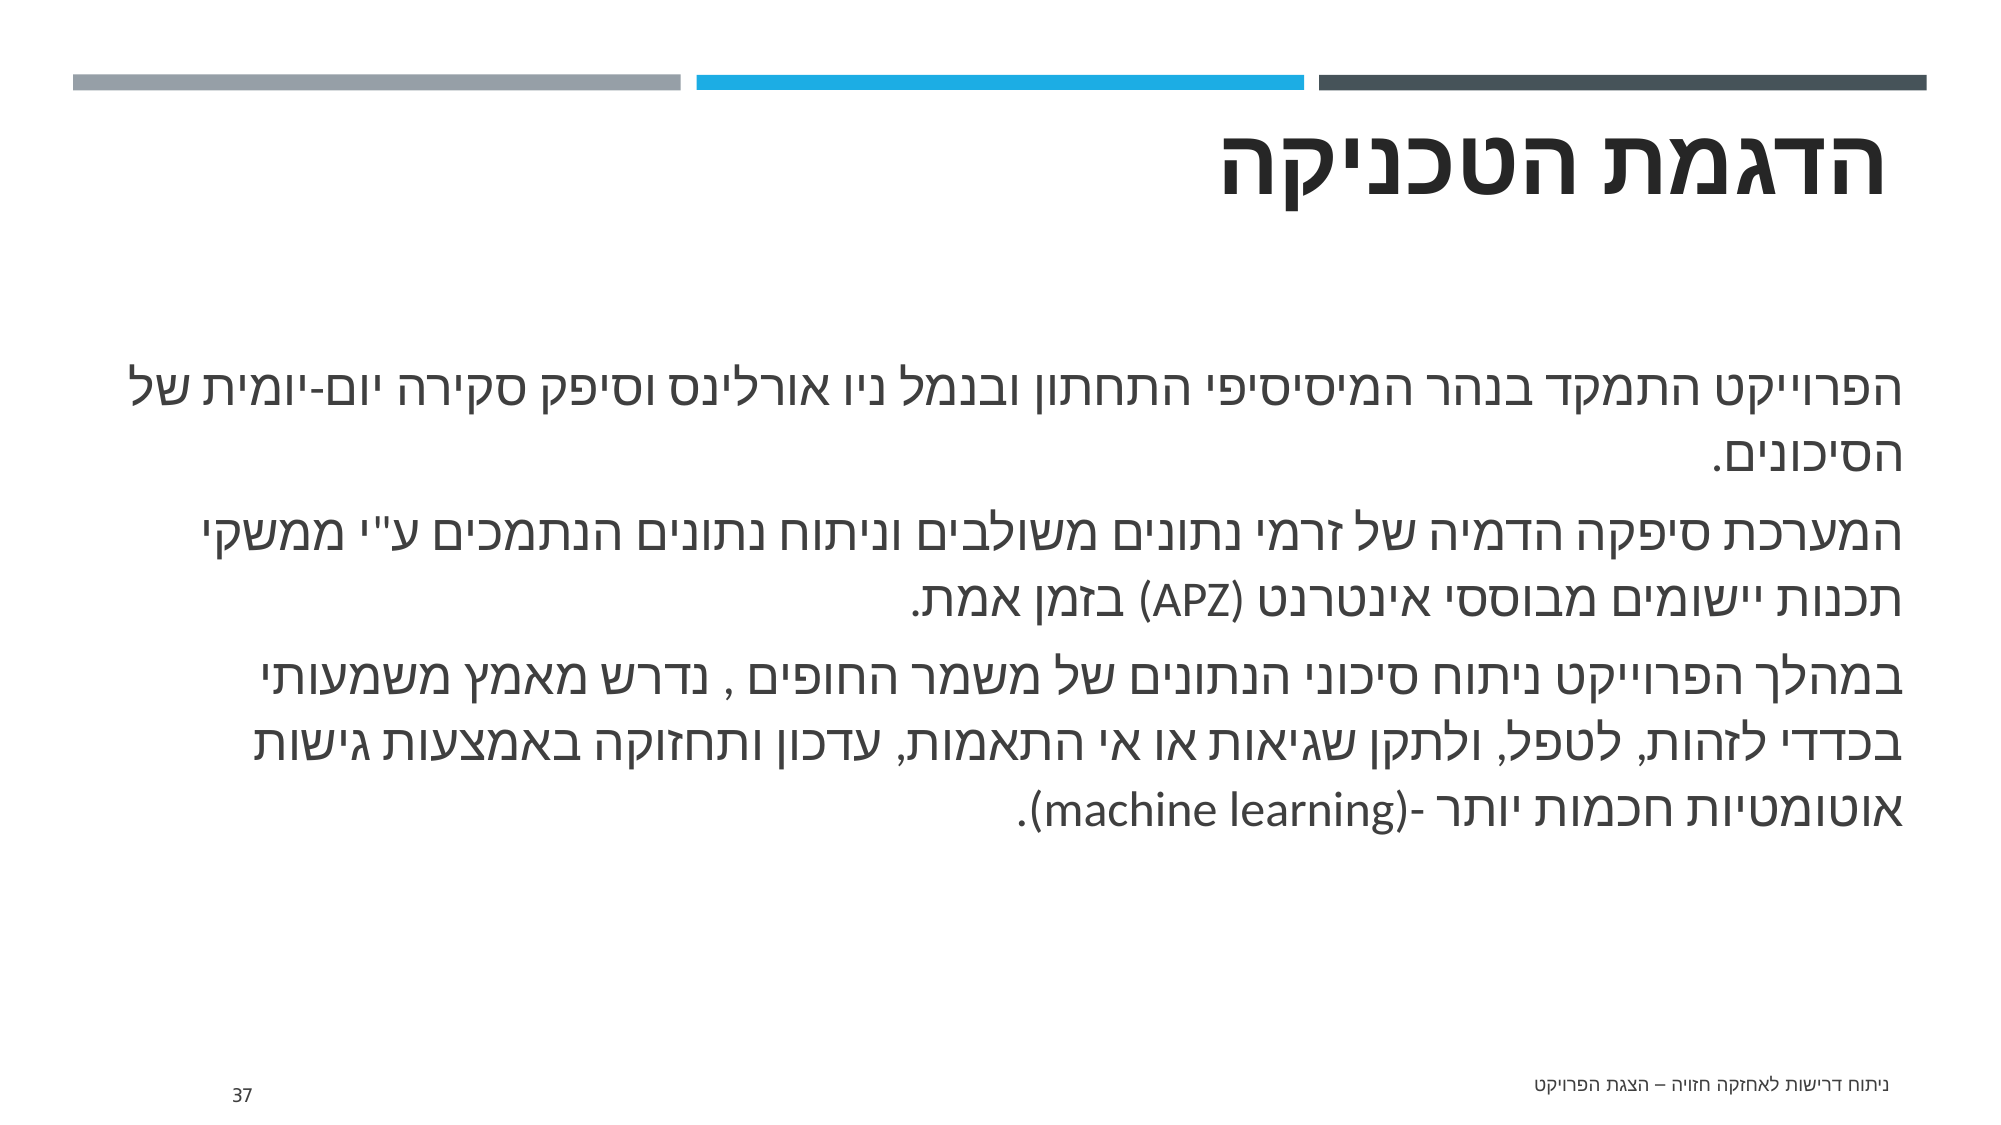

# הדגמת הטכניקה

הפרוייקט התמקד בנהר המיסיסיפי התחתון ובנמל ניו אורלינס וסיפק סקירה יום-יומית של הסיכונים.
המערכת סיפקה הדמיה של זרמי נתונים משולבים וניתוח נתונים הנתמכים ע"י ממשקי תכנות יישומים מבוססי אינטרנט (APZ) בזמן אמת.
במהלך הפרוייקט ניתוח סיכוני הנתונים של משמר החופים , נדרש מאמץ משמעותי בכדדי לזהות, לטפל, ולתקן שגיאות או אי התאמות, עדכון ותחזוקה באמצעות גישות אוטומטיות חכמות יותר -(machine learning).